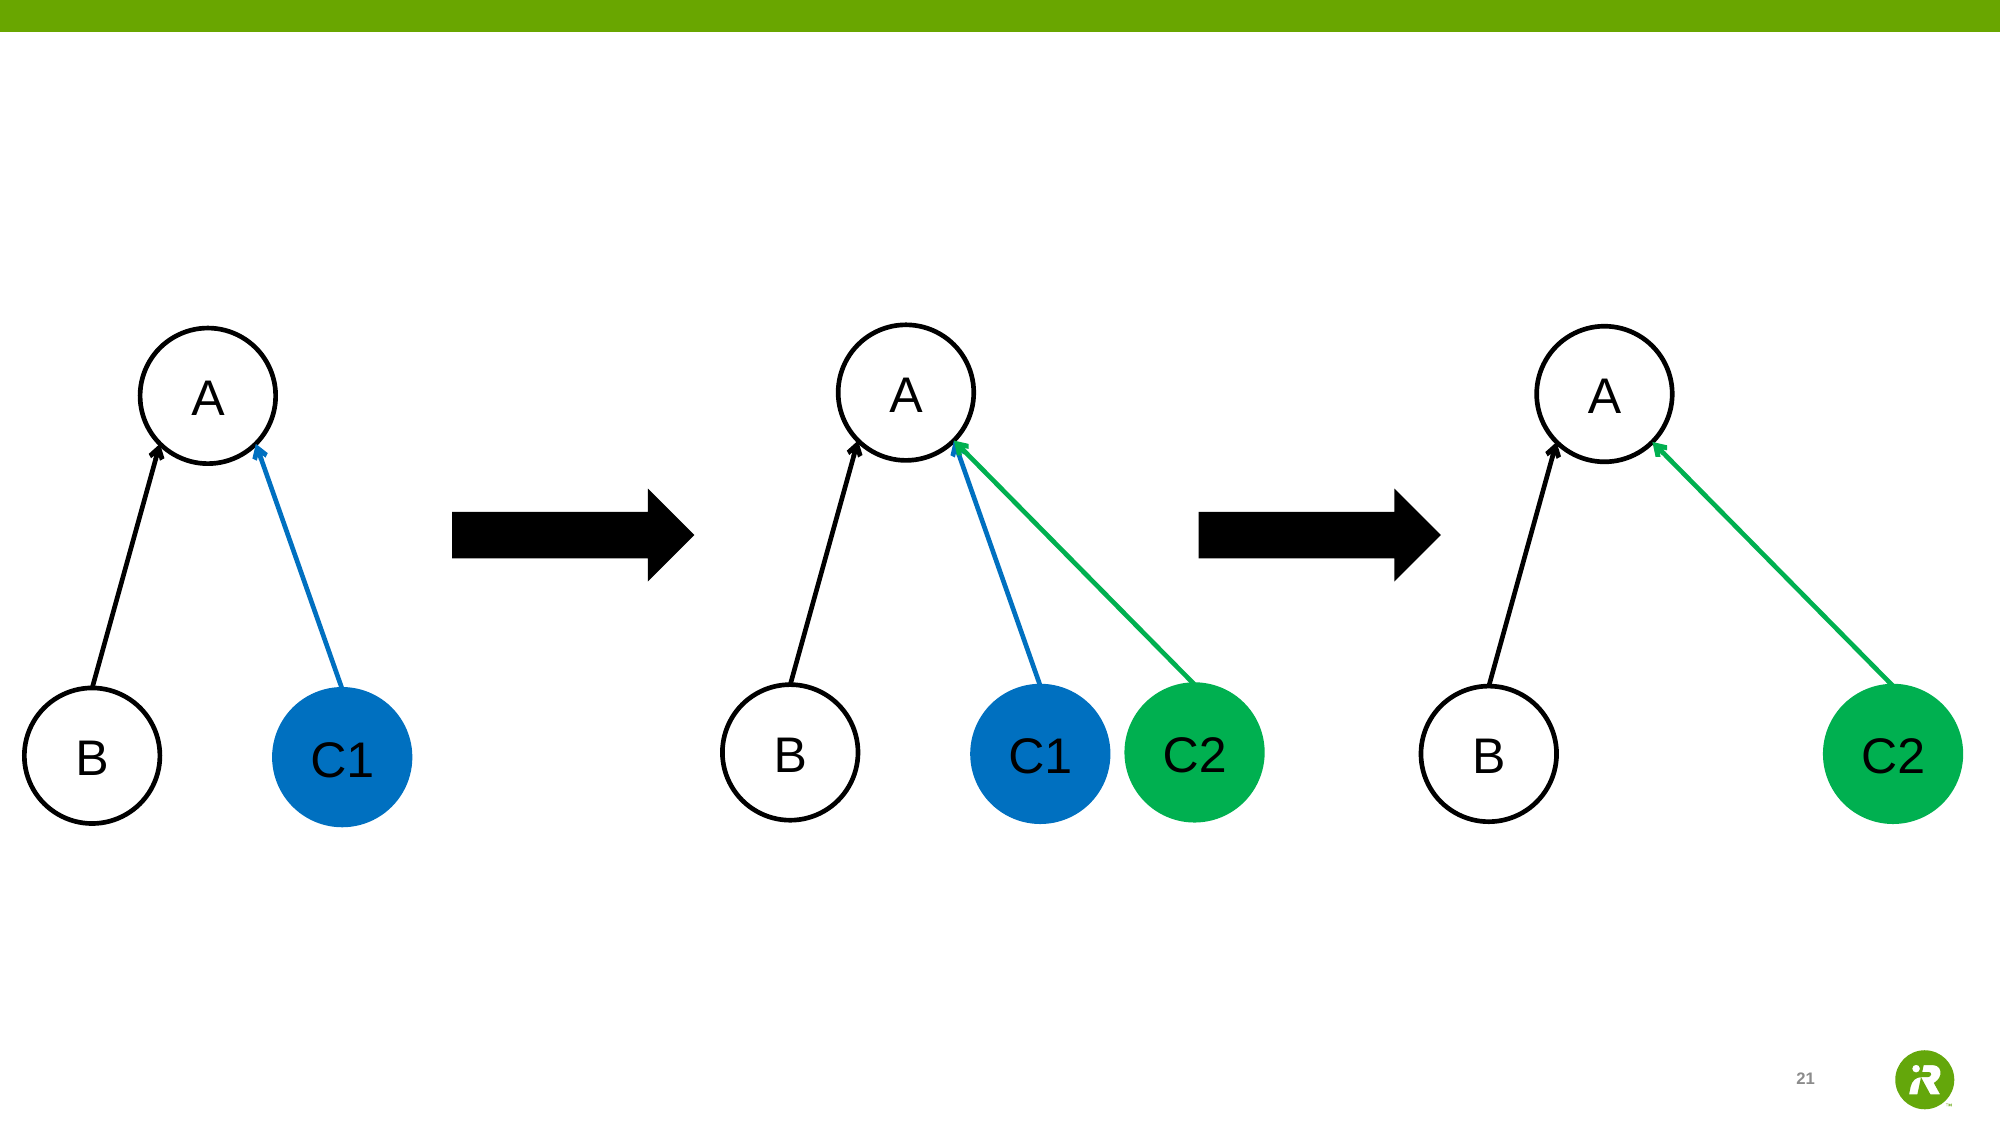

A
A
A

B
C2
C1
B
C2
B
C1